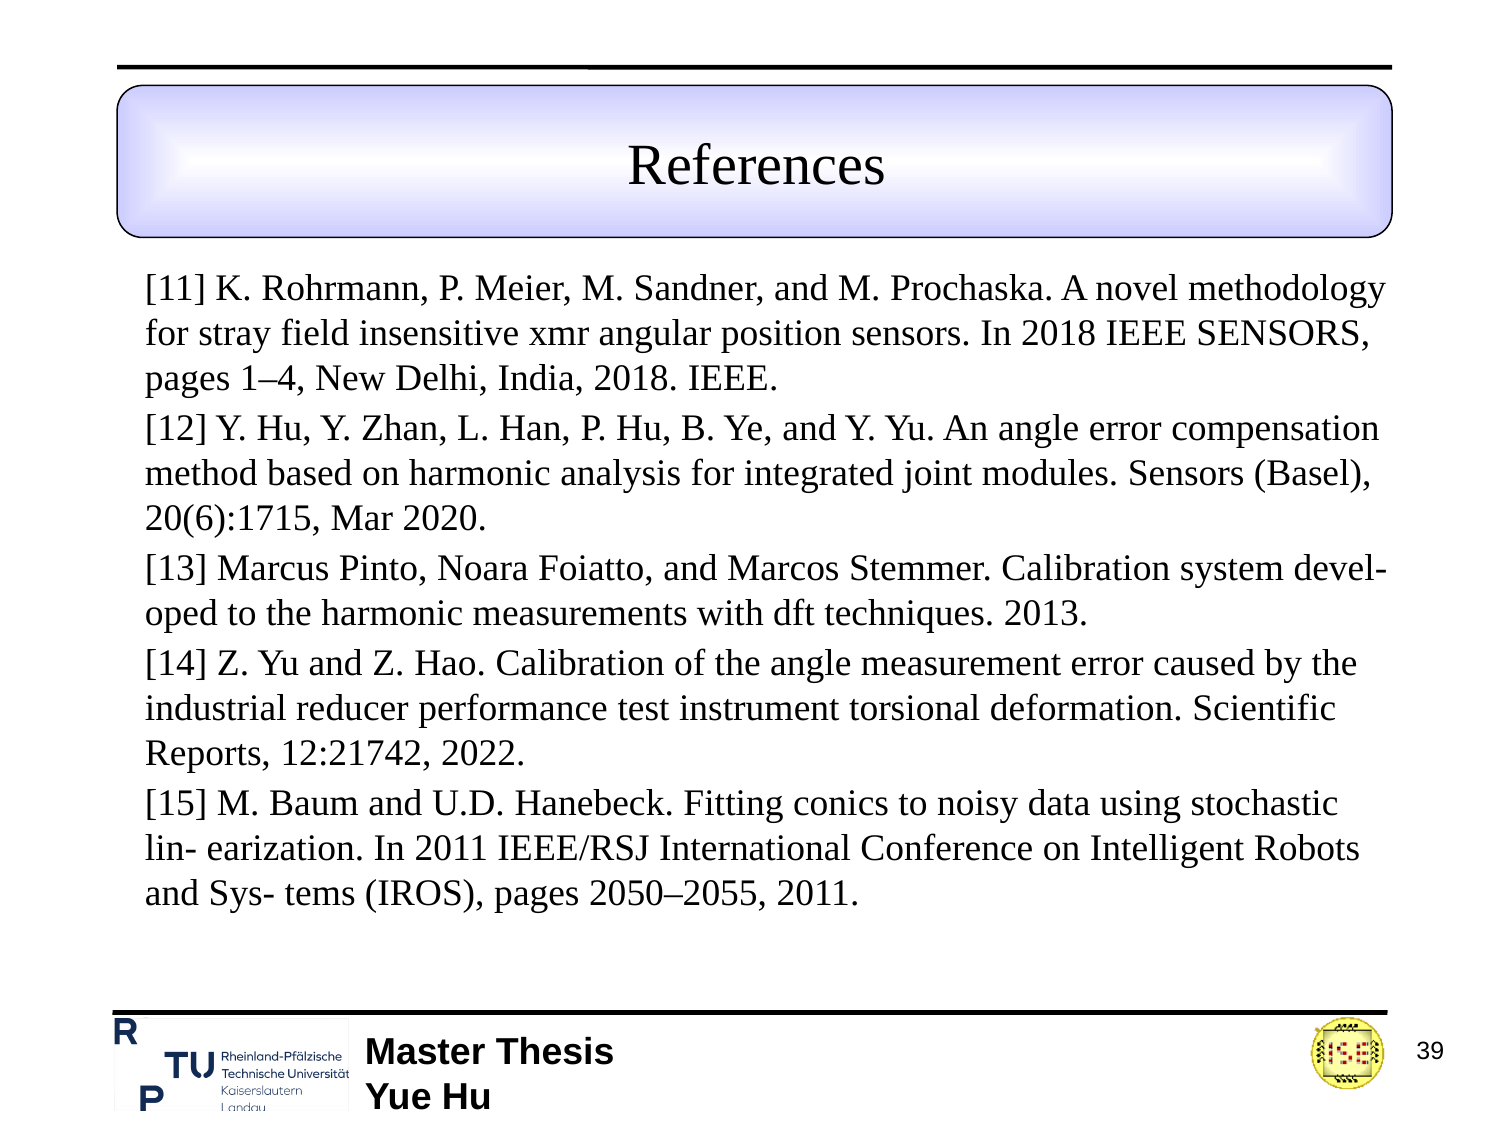

# References
[11] K. Rohrmann, P. Meier, M. Sandner, and M. Prochaska. A novel methodology for stray field insensitive xmr angular position sensors. In 2018 IEEE SENSORS, pages 1–4, New Delhi, India, 2018. IEEE.
[12] Y. Hu, Y. Zhan, L. Han, P. Hu, B. Ye, and Y. Yu. An angle error compensation method based on harmonic analysis for integrated joint modules. Sensors (Basel), 20(6):1715, Mar 2020.
[13] Marcus Pinto, Noara Foiatto, and Marcos Stemmer. Calibration system devel- oped to the harmonic measurements with dft techniques. 2013.
[14] Z. Yu and Z. Hao. Calibration of the angle measurement error caused by the industrial reducer performance test instrument torsional deformation. Scientific Reports, 12:21742, 2022.
[15] M. Baum and U.D. Hanebeck. Fitting conics to noisy data using stochastic lin- earization. In 2011 IEEE/RSJ International Conference on Intelligent Robots and Sys- tems (IROS), pages 2050–2055, 2011.